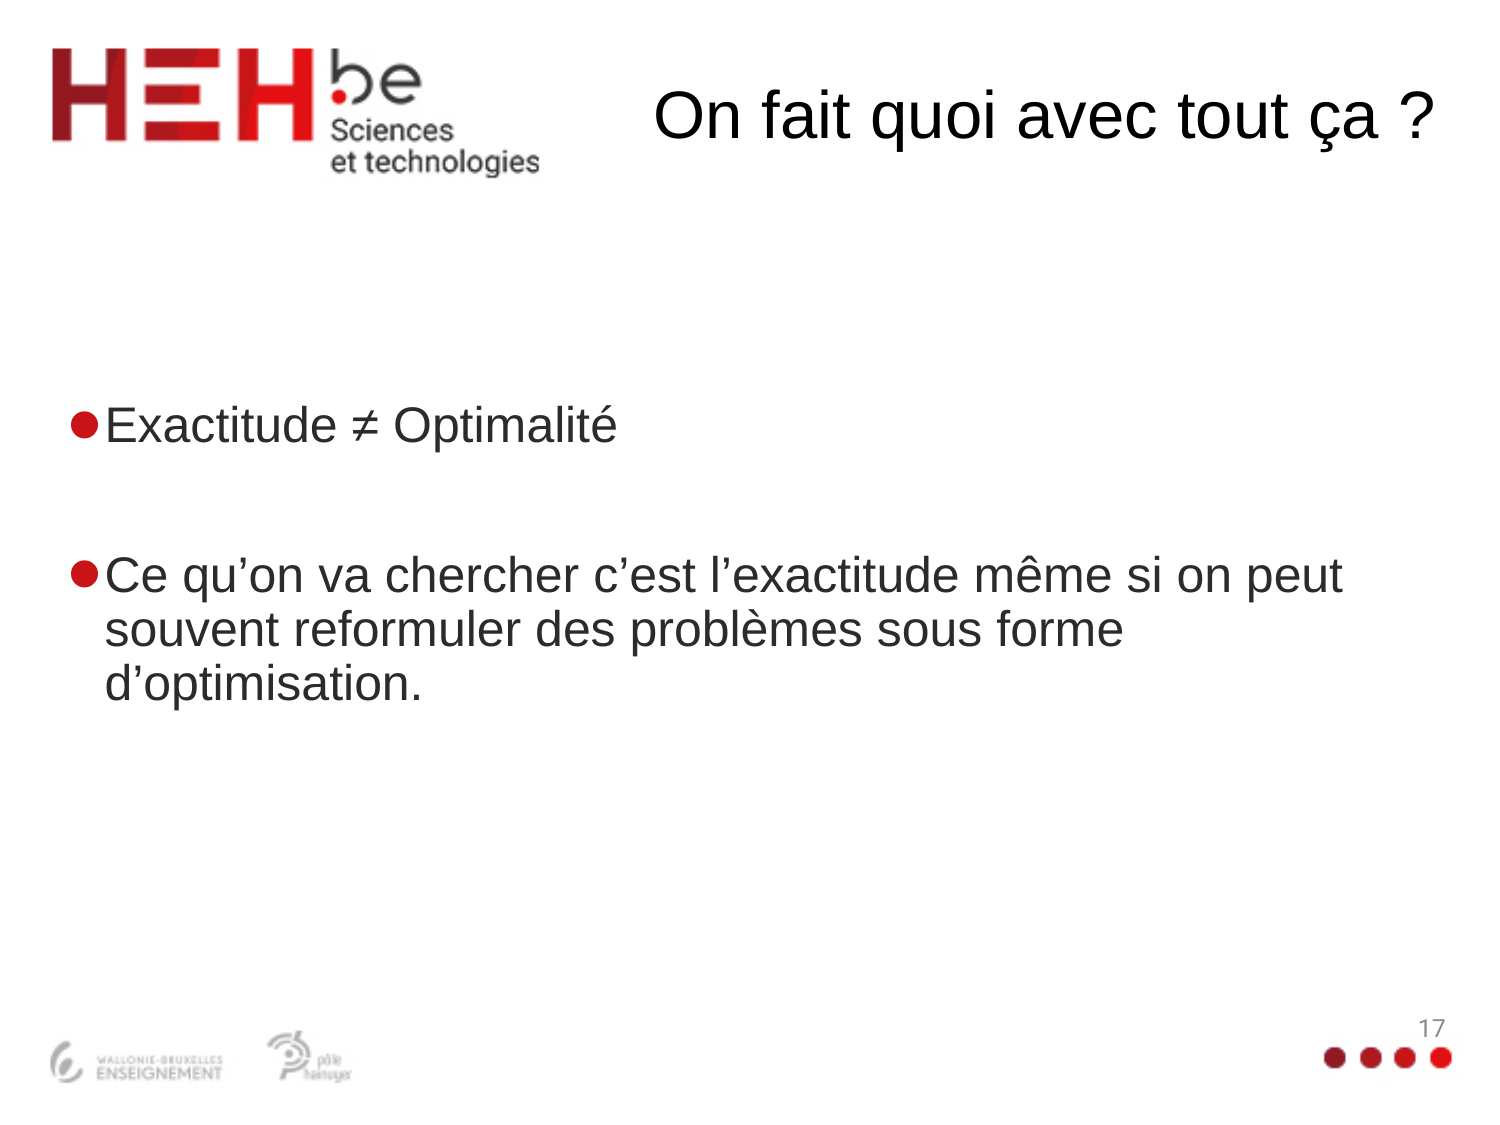

# On fait quoi avec tout ça ?

Exactitude ≠ Optimalité

Ce qu’on va chercher c’est l’exactitude même si on peut souvent reformuler des problèmes sous forme d’optimisation.

17